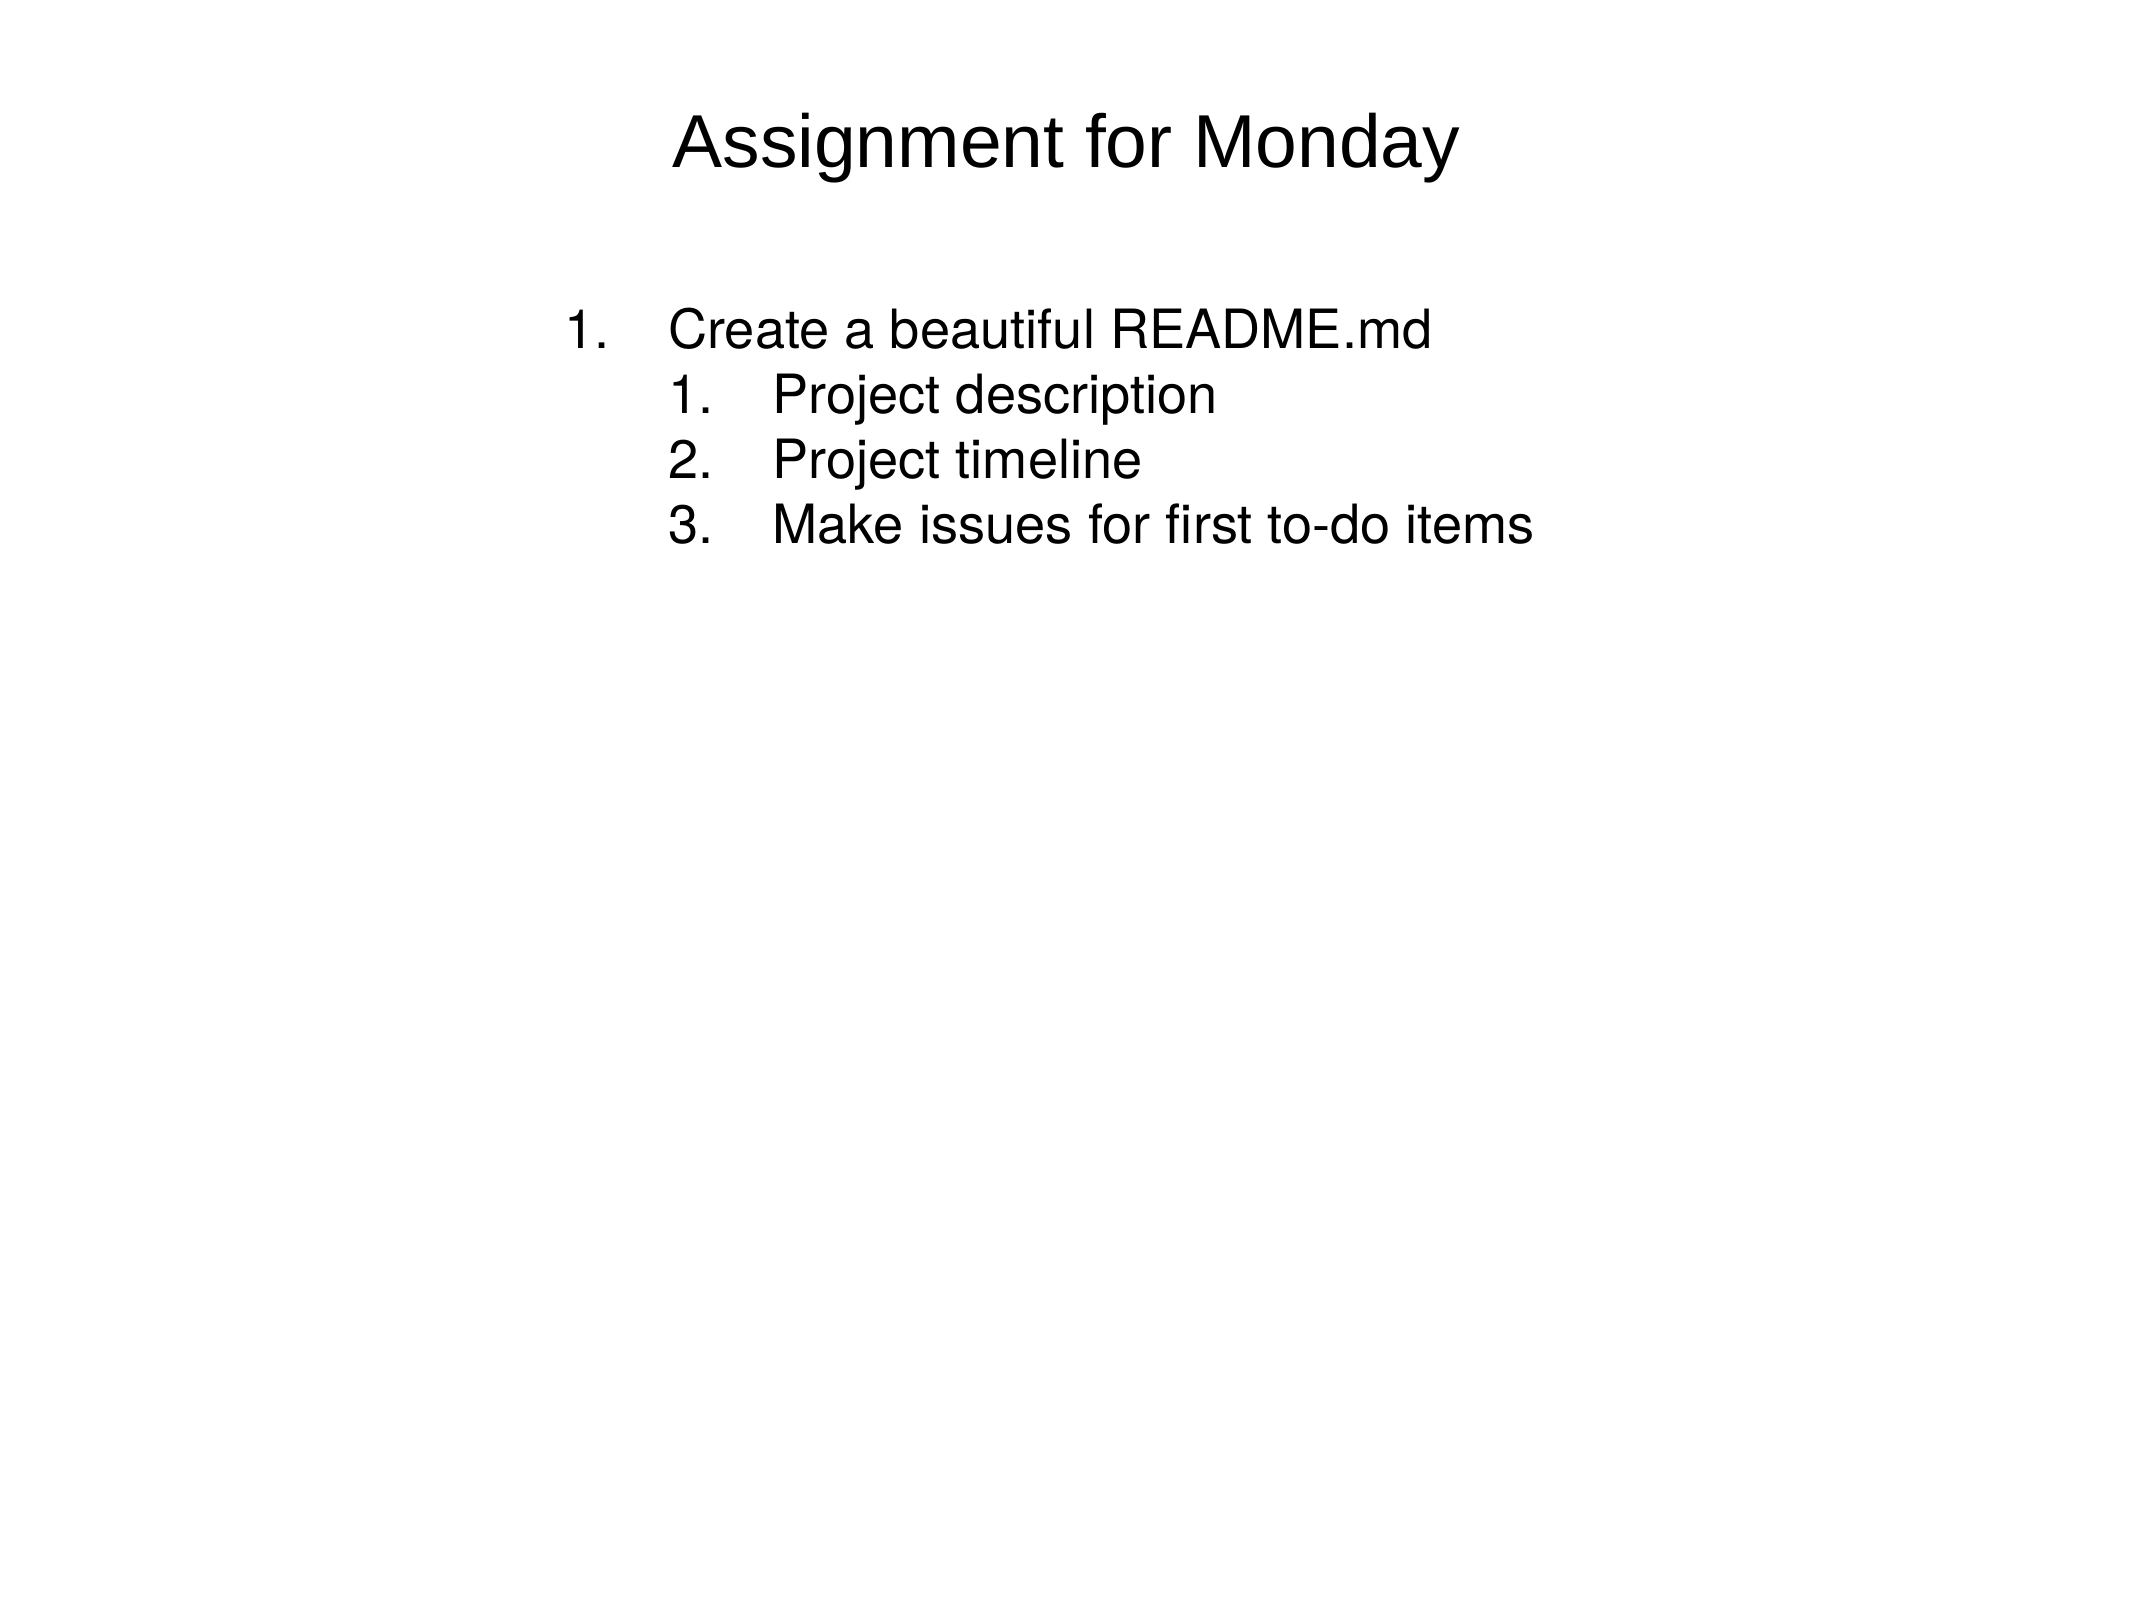

Assignment for Monday
Create a beautiful README.md
Project description
Project timeline
Make issues for first to-do items